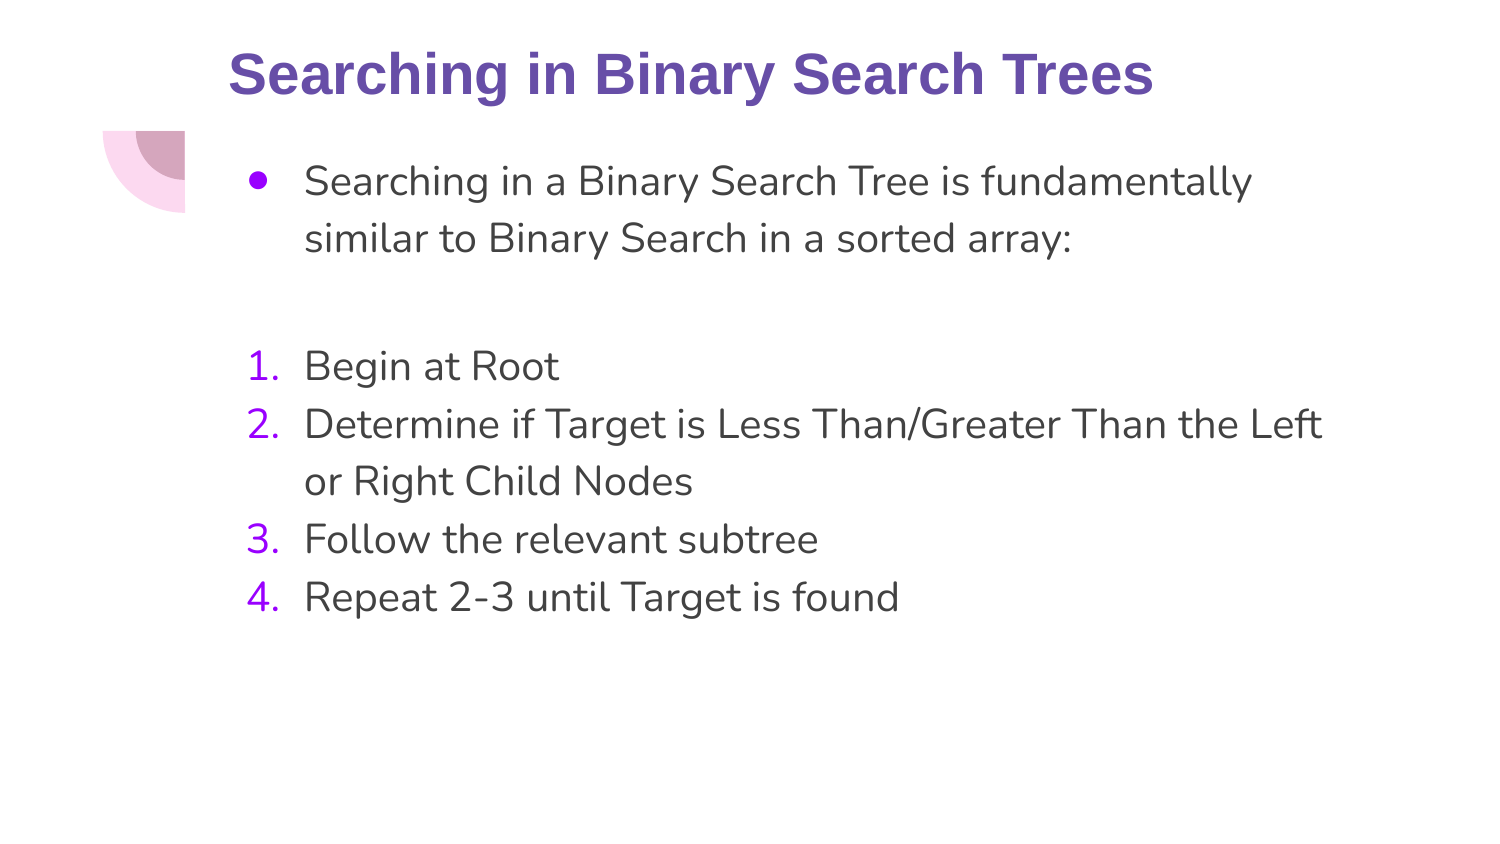

# Searching in Binary Search Trees
Searching in a Binary Search Tree is fundamentally similar to Binary Search in a sorted array:
Begin at Root
Determine if Target is Less Than/Greater Than the Left or Right Child Nodes
Follow the relevant subtree
Repeat 2-3 until Target is found